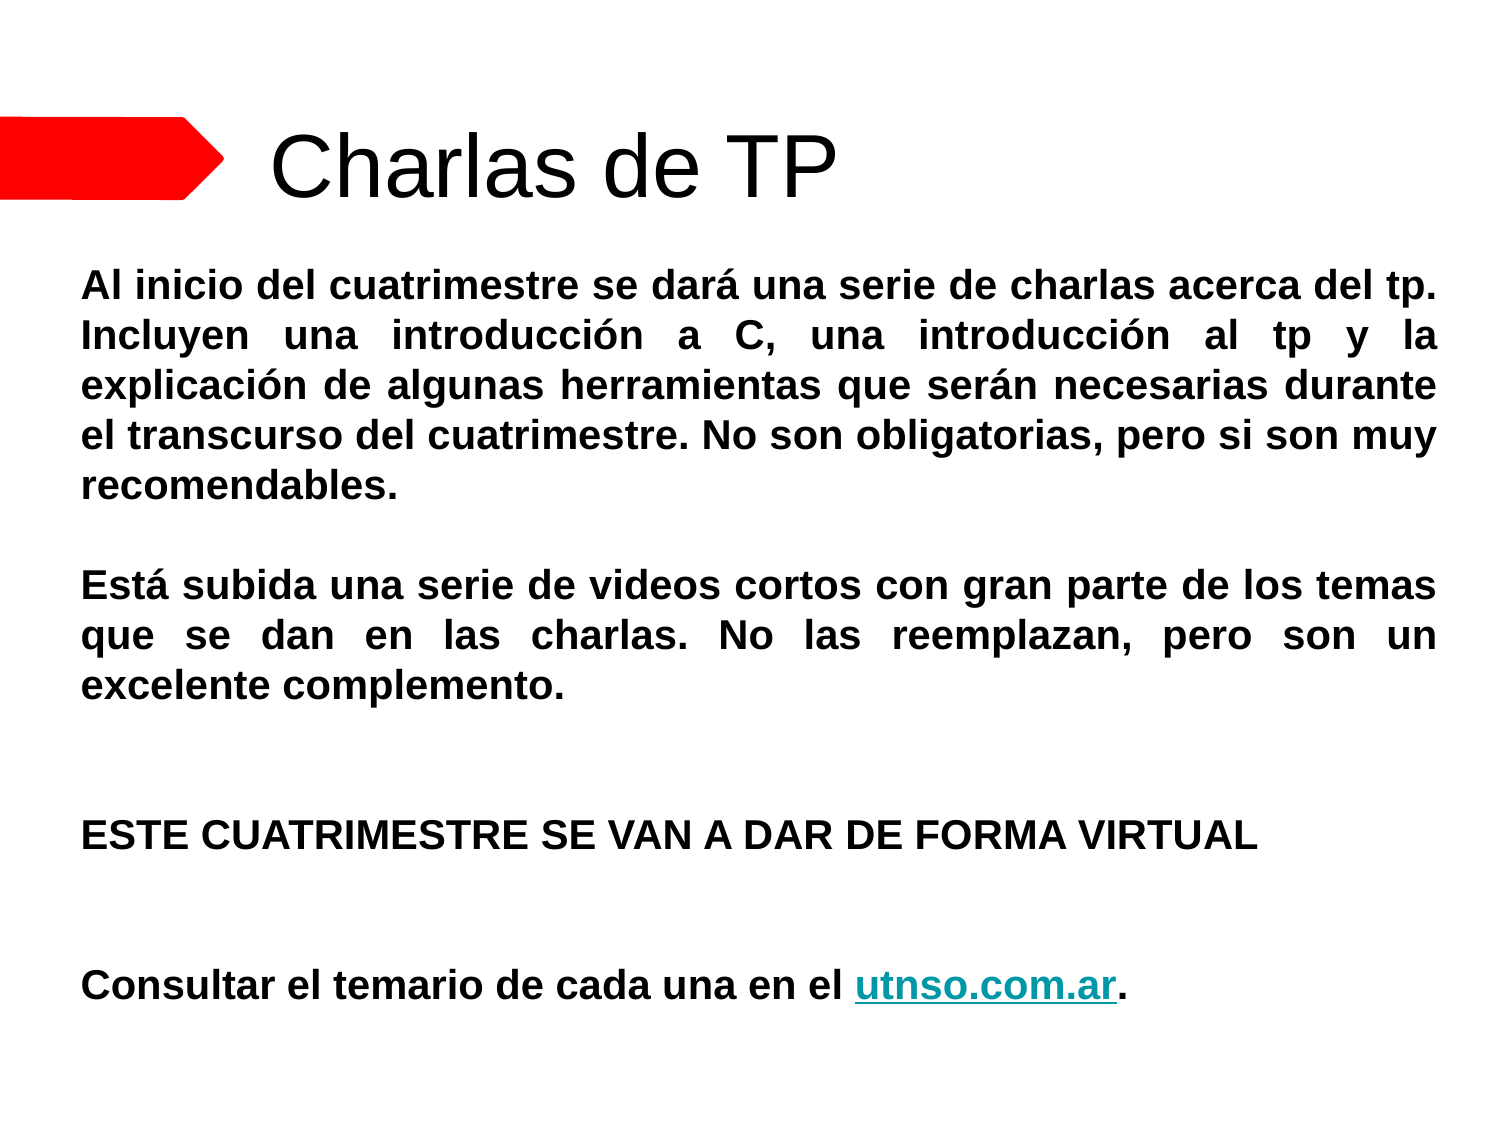

# Charlas de TP
Al inicio del cuatrimestre se dará una serie de charlas acerca del tp. Incluyen una introducción a C, una introducción al tp y la explicación de algunas herramientas que serán necesarias durante el transcurso del cuatrimestre. No son obligatorias, pero si son muy recomendables.

Está subida una serie de videos cortos con gran parte de los temas que se dan en las charlas. No las reemplazan, pero son un excelente complemento.

ESTE CUATRIMESTRE SE VAN A DAR DE FORMA VIRTUAL

Consultar el temario de cada una en el utnso.com.ar.